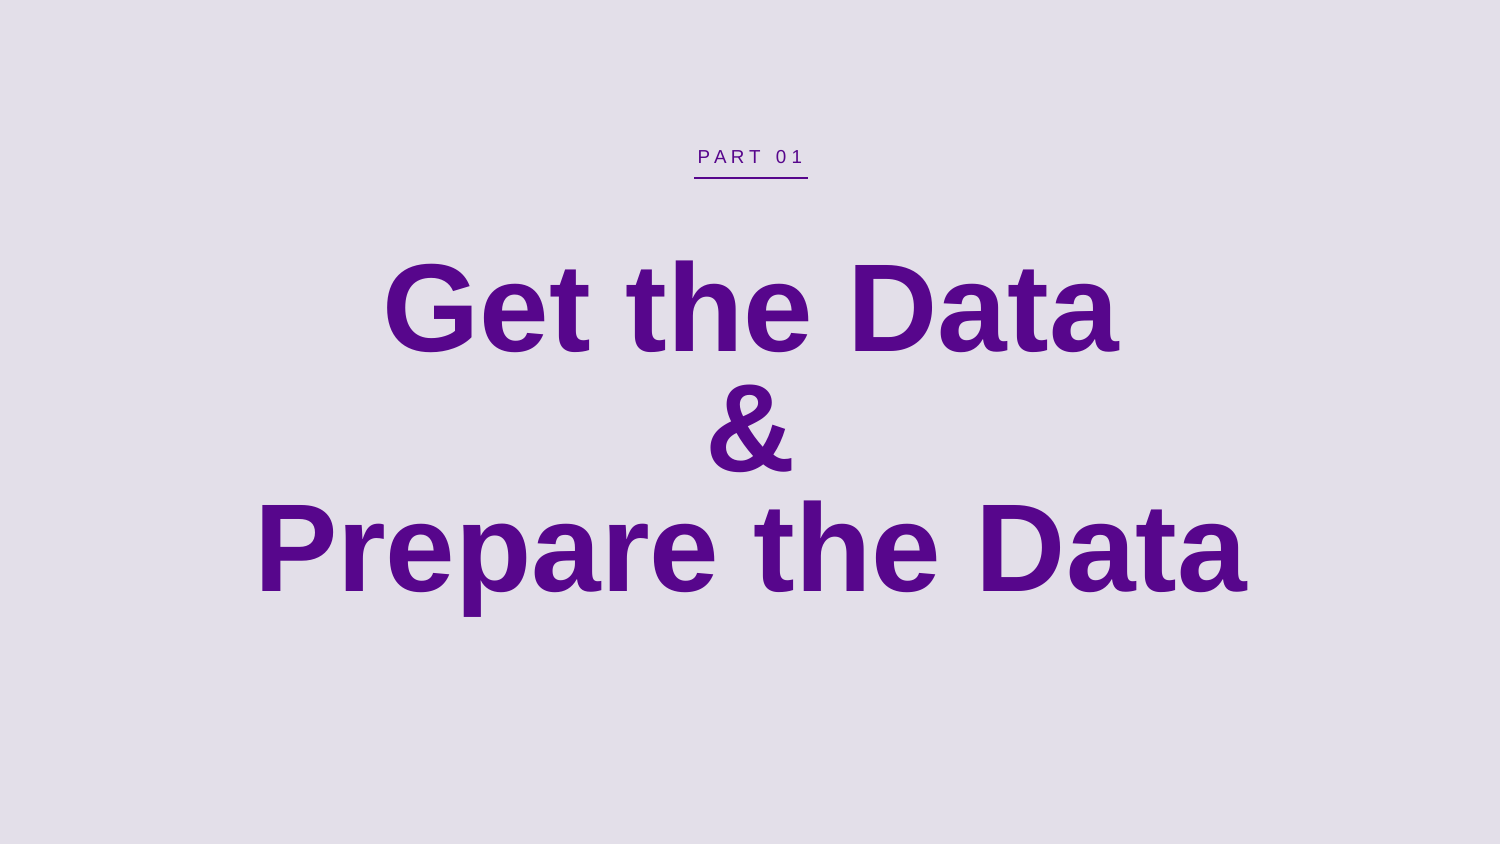

P A R T   0 1
# Get the Data
&
Prepare the Data